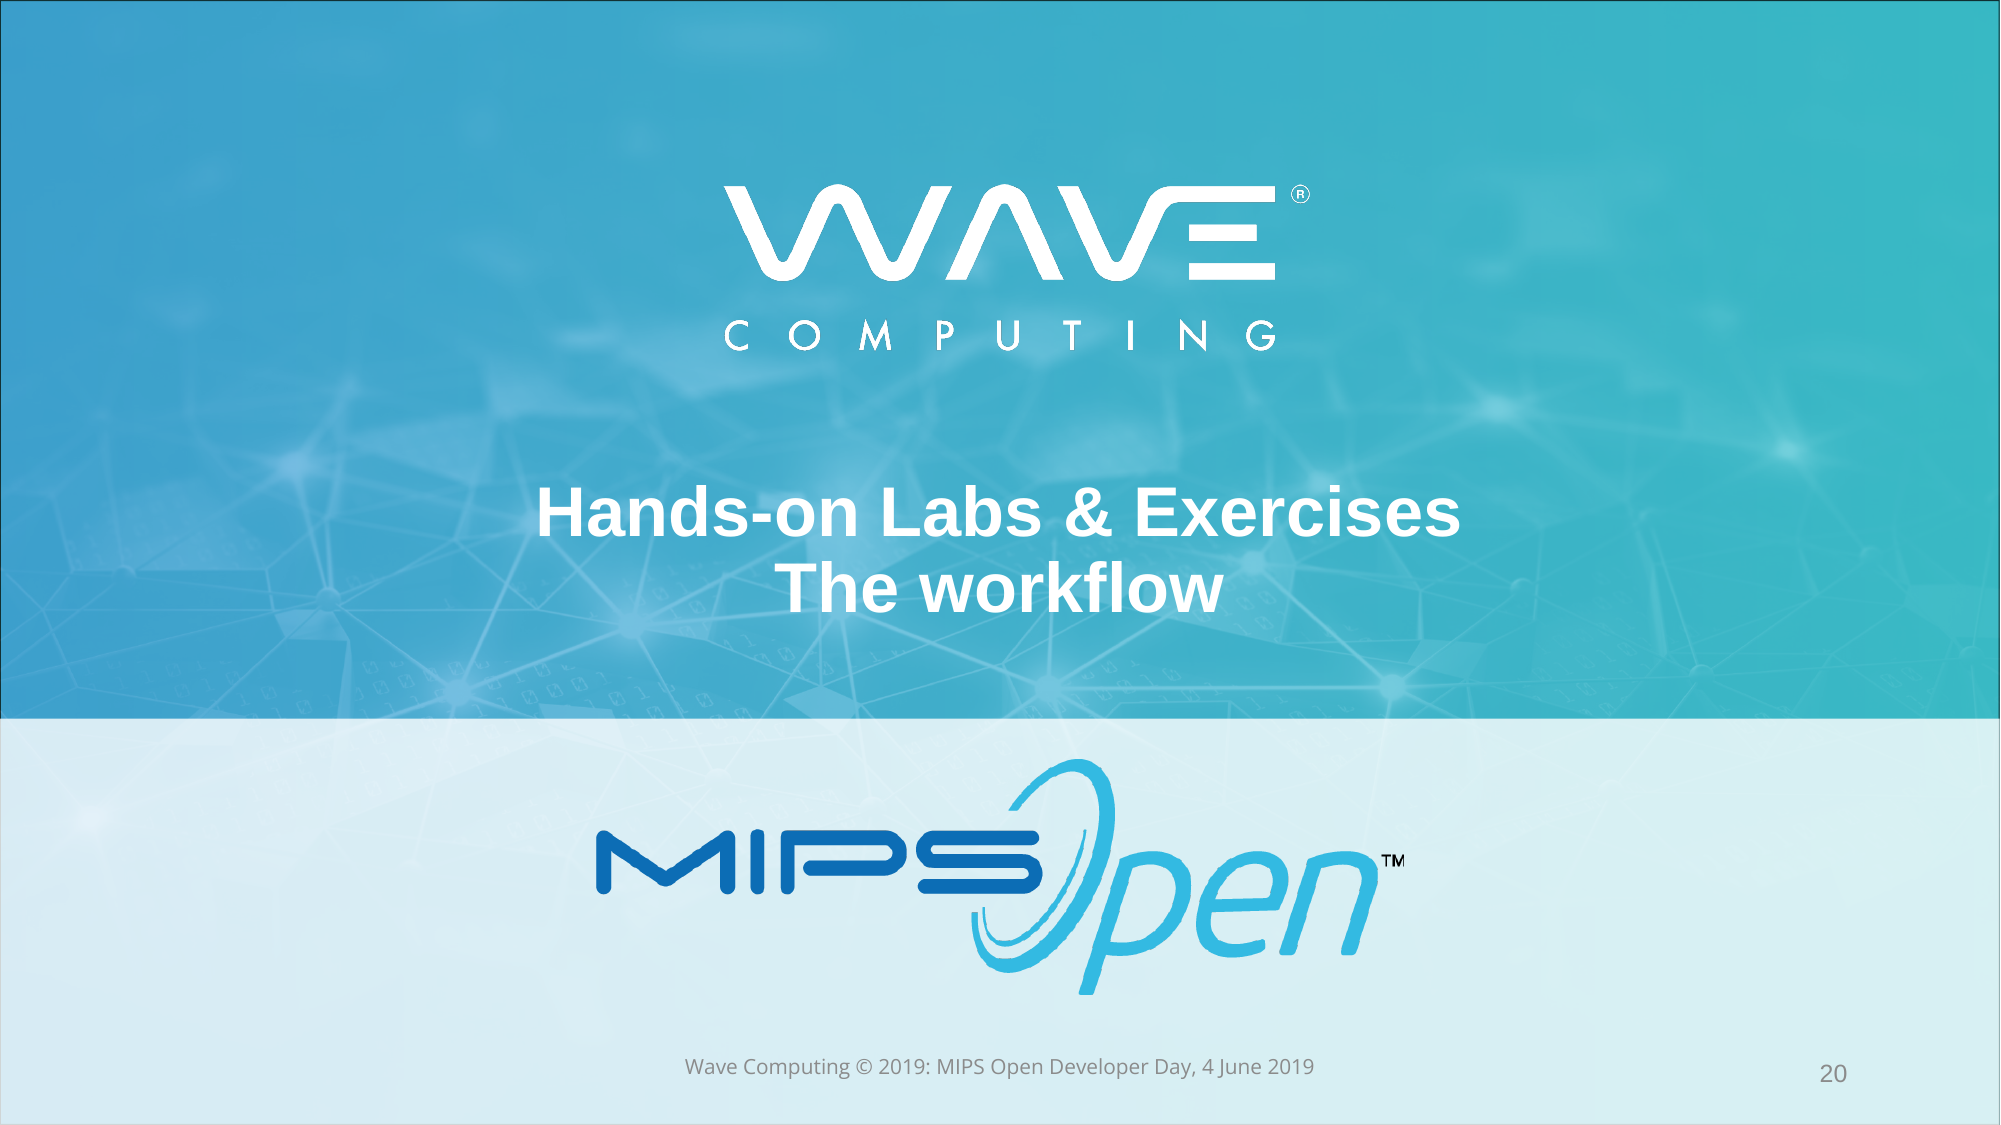

Hands-on Labs & Exercises
The workflow
20